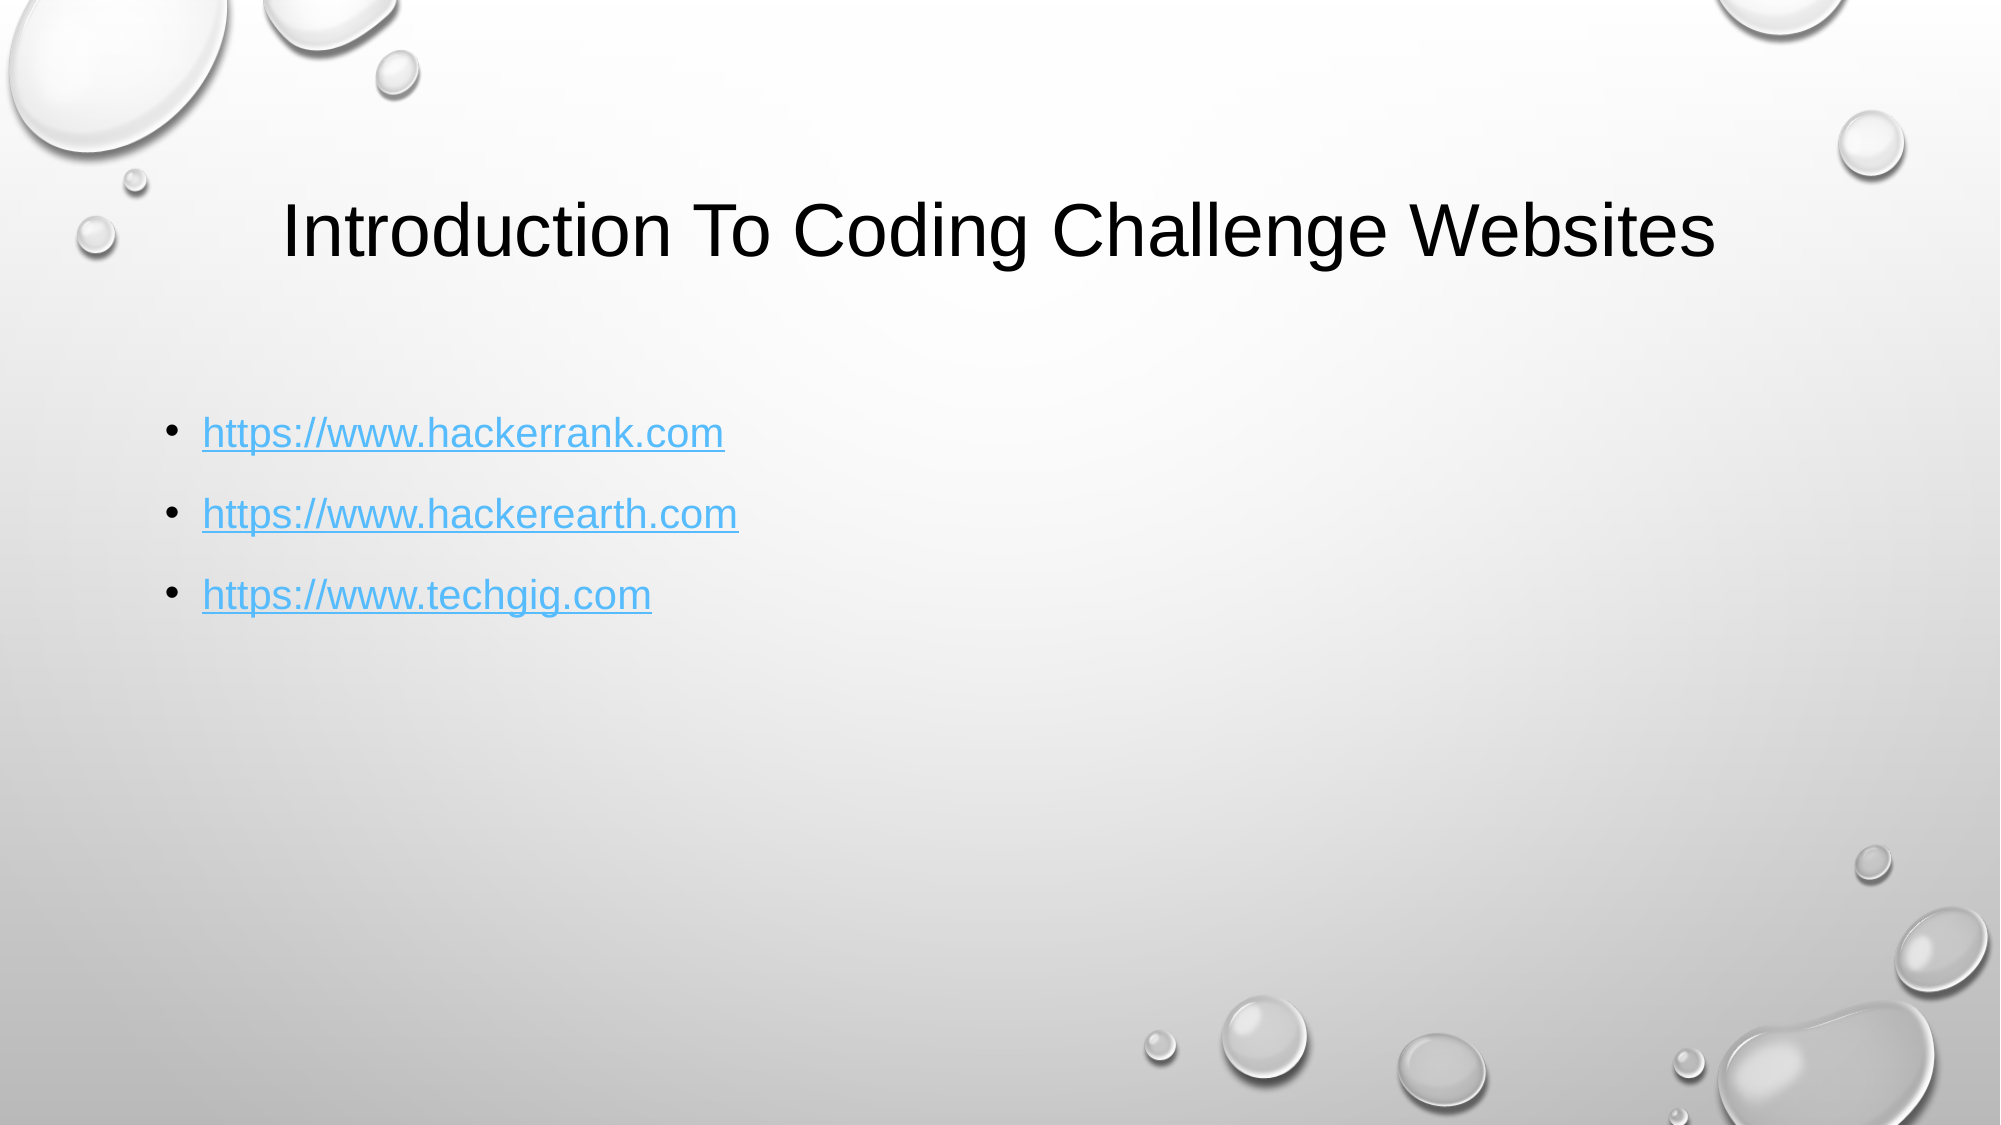

# Introduction To Coding Challenge Websites
https://www.hackerrank.com
https://www.hackerearth.com
https://www.techgig.com